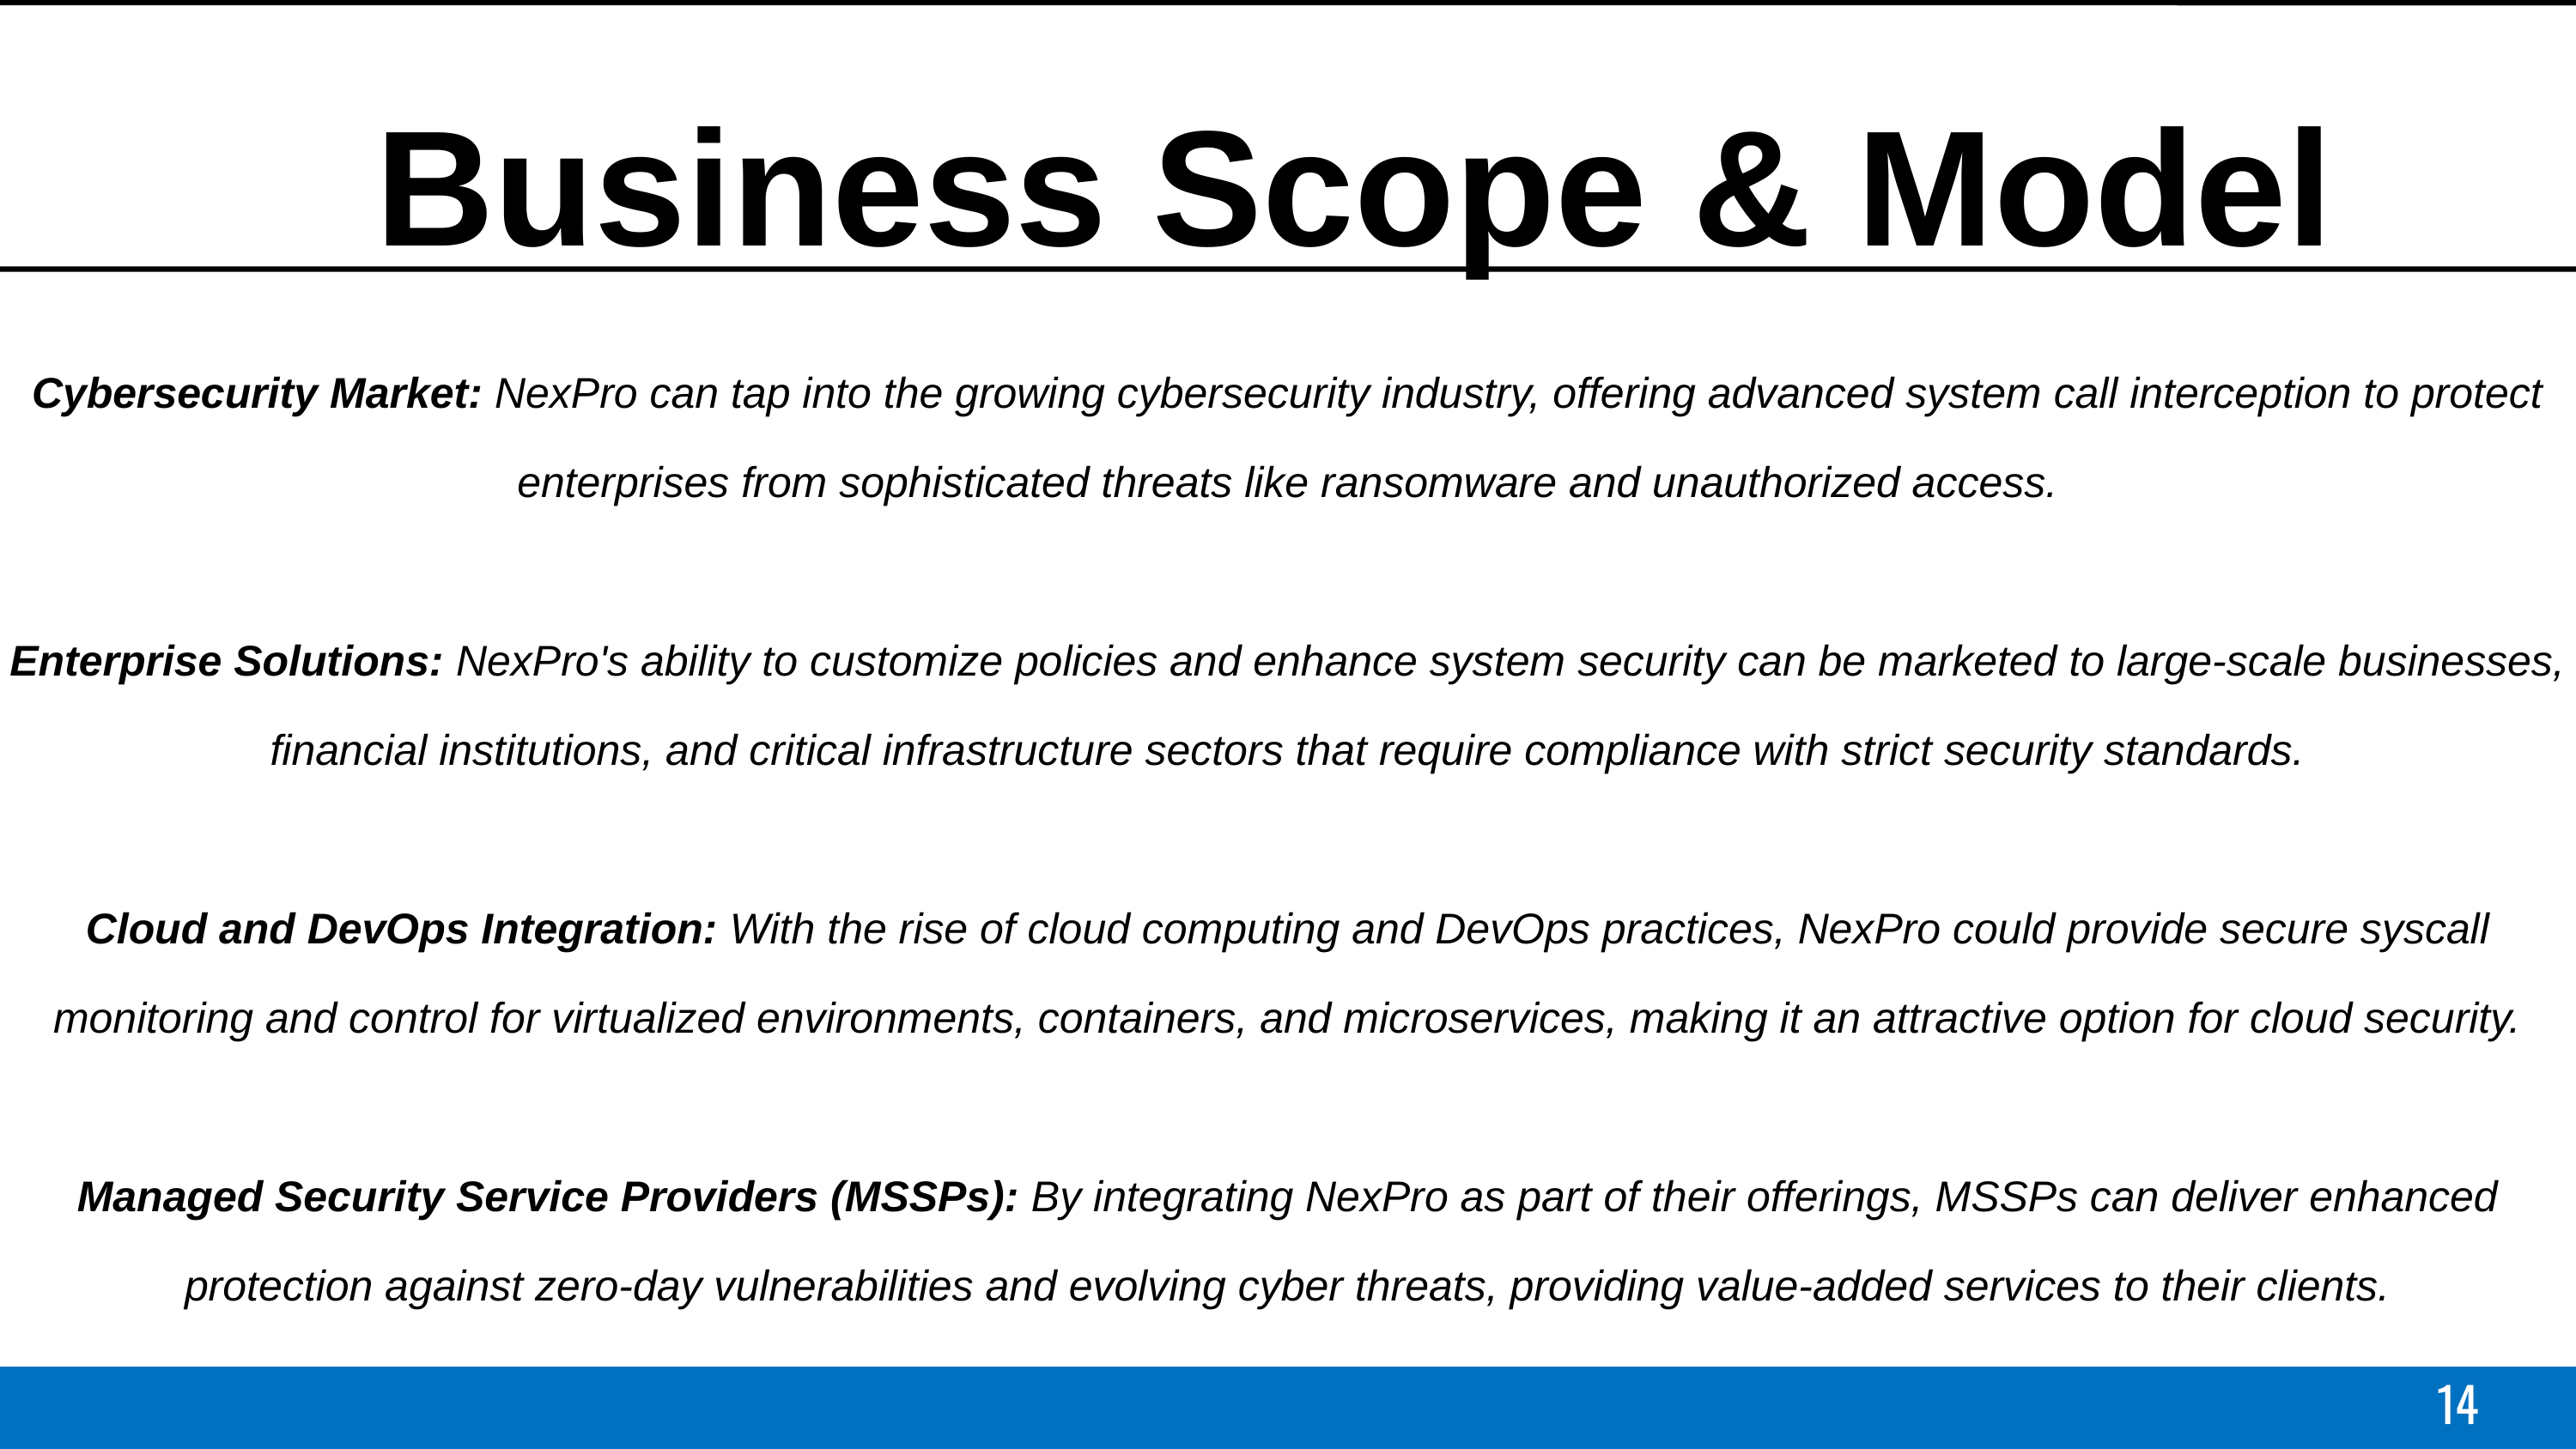

Business Scope & Model

Cybersecurity Market: NexPro can tap into the growing cybersecurity industry, offering advanced system call interception to protect enterprises from sophisticated threats like ransomware and unauthorized access.

Enterprise Solutions: NexPro's ability to customize policies and enhance system security can be marketed to large-scale businesses, financial institutions, and critical infrastructure sectors that require compliance with strict security standards.

Cloud and DevOps Integration: With the rise of cloud computing and DevOps practices, NexPro could provide secure syscall monitoring and control for virtualized environments, containers, and microservices, making it an attractive option for cloud security.

Managed Security Service Providers (MSSPs): By integrating NexPro as part of their offerings, MSSPs can deliver enhanced protection against zero-day vulnerabilities and evolving cyber threats, providing value-added services to their clients.

14